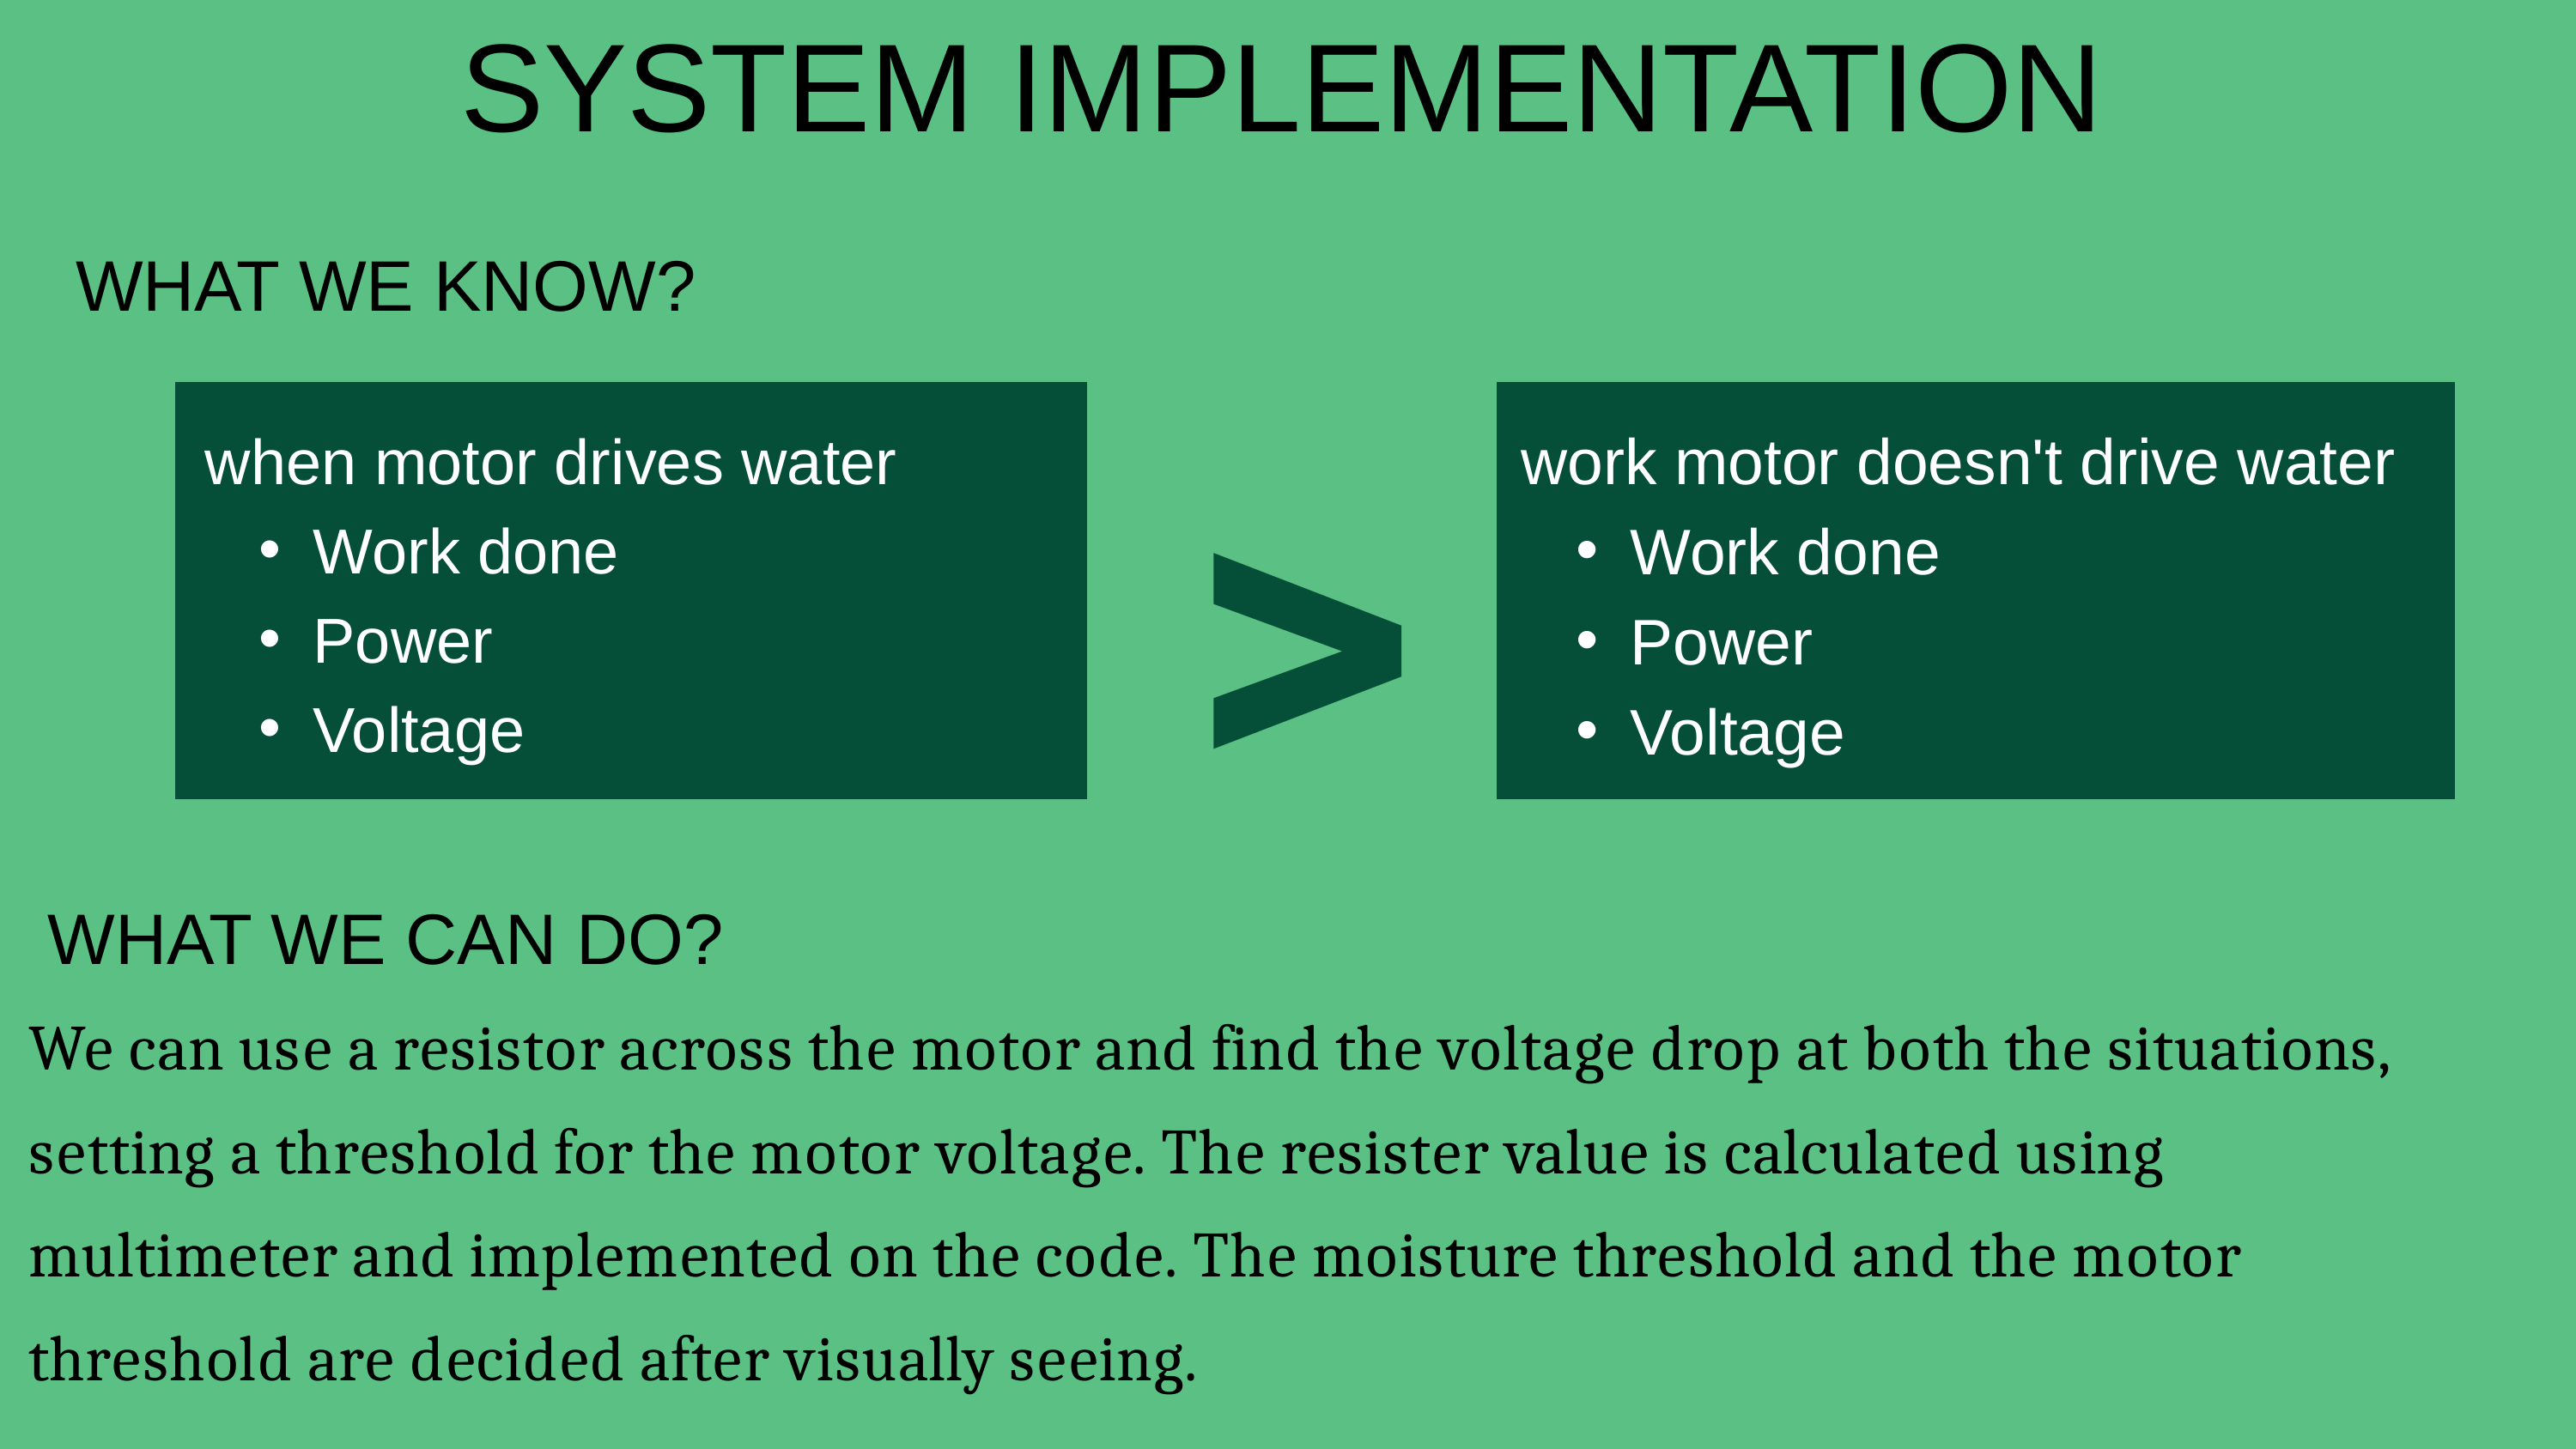

SYSTEM IMPLEMENTATION
 WHAT WE KNOW?
>

work motor doesn't drive water
Work done
Power
Voltage
when motor drives water
Work done
Power
Voltage

 WHAT WE CAN DO?
We can use a resistor across the motor and find the voltage drop at both the situations, setting a threshold for the motor voltage. The resister value is calculated using multimeter and implemented on the code. The moisture threshold and the motor threshold are decided after visually seeing.